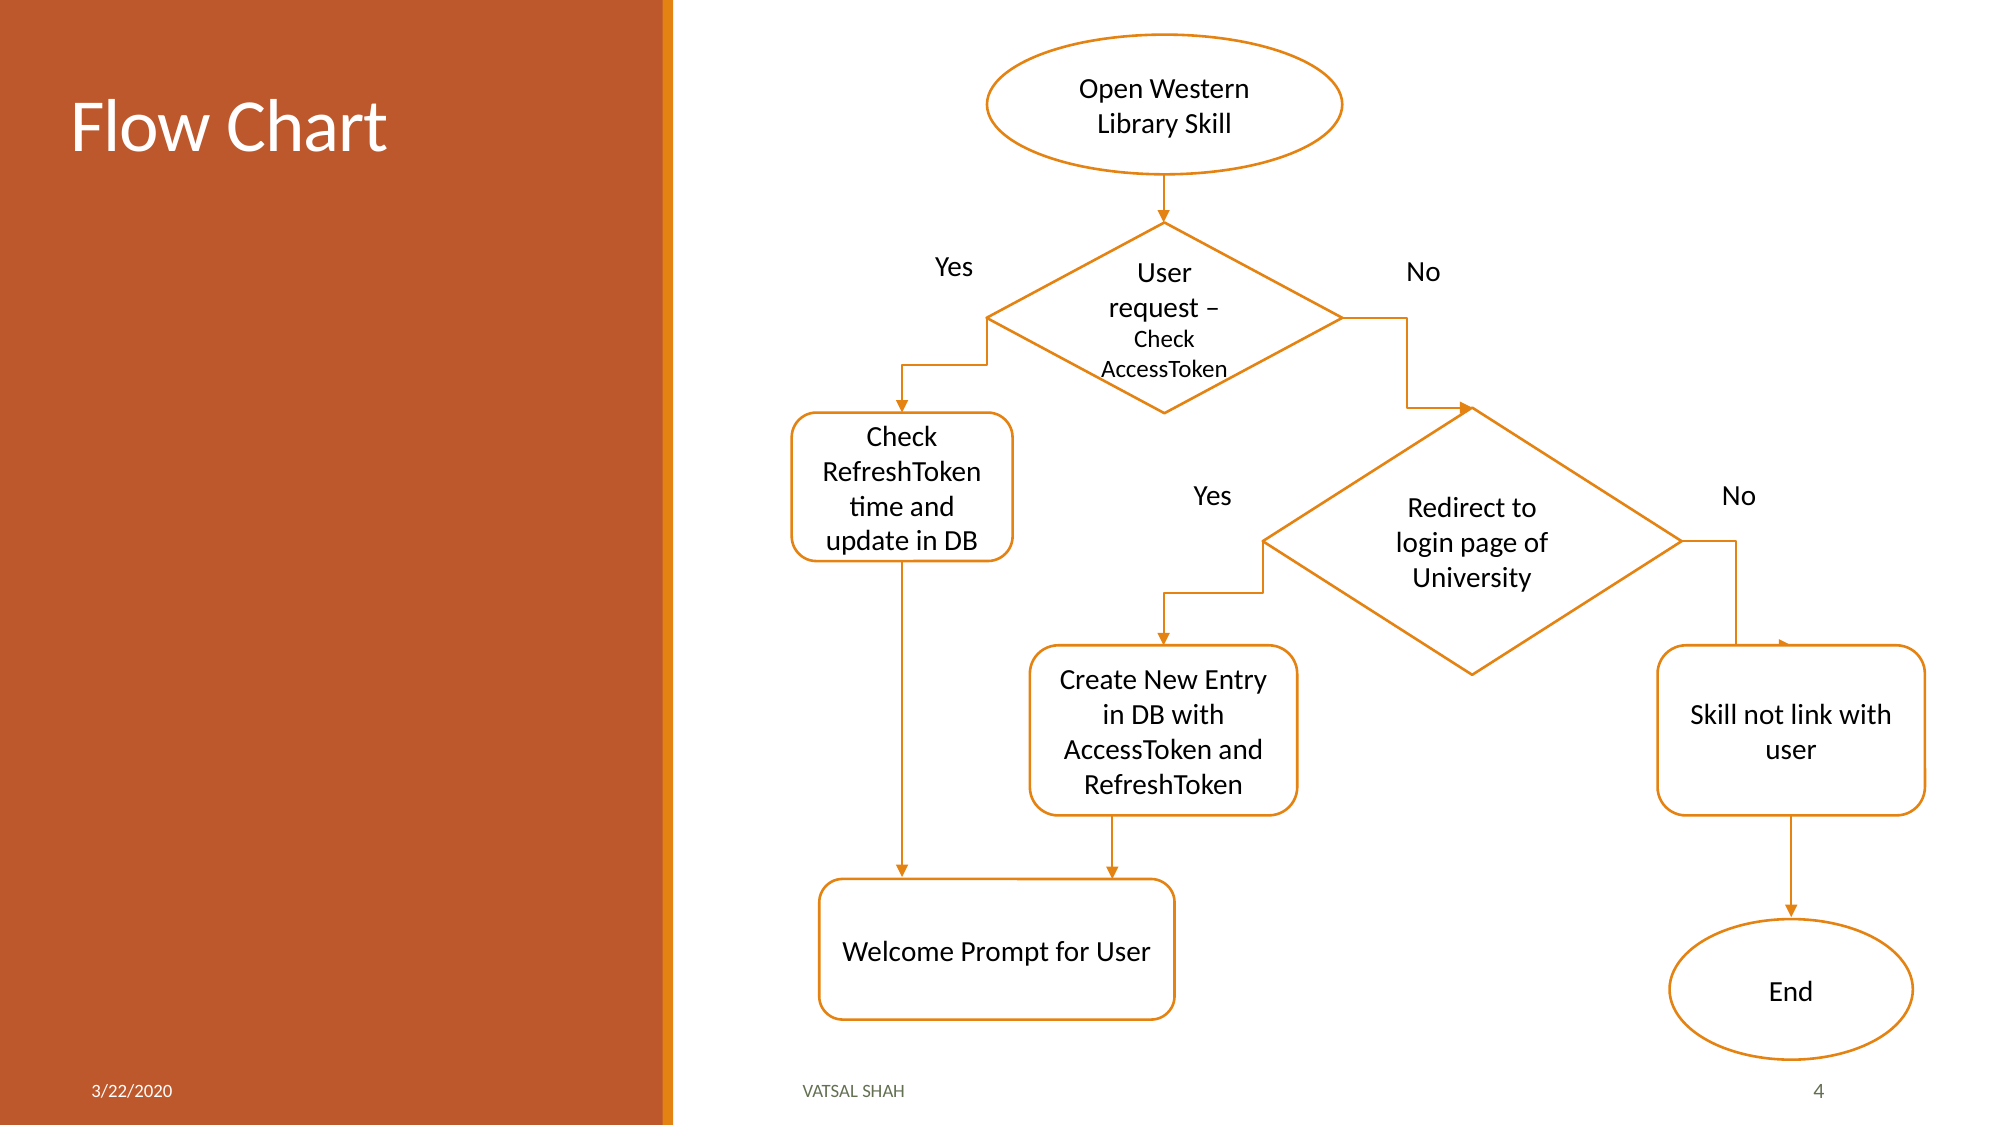

Open Western Library Skill
User request – Check AccessToken
Redirect to login page of University
Check RefreshToken time and update in DB
Create New Entry in DB with AccessToken and RefreshToken
Skill not link with user
Welcome Prompt for User
End
Yes
No
Yes
No
# Flow Chart
3/22/2020
Vatsal Shah
4